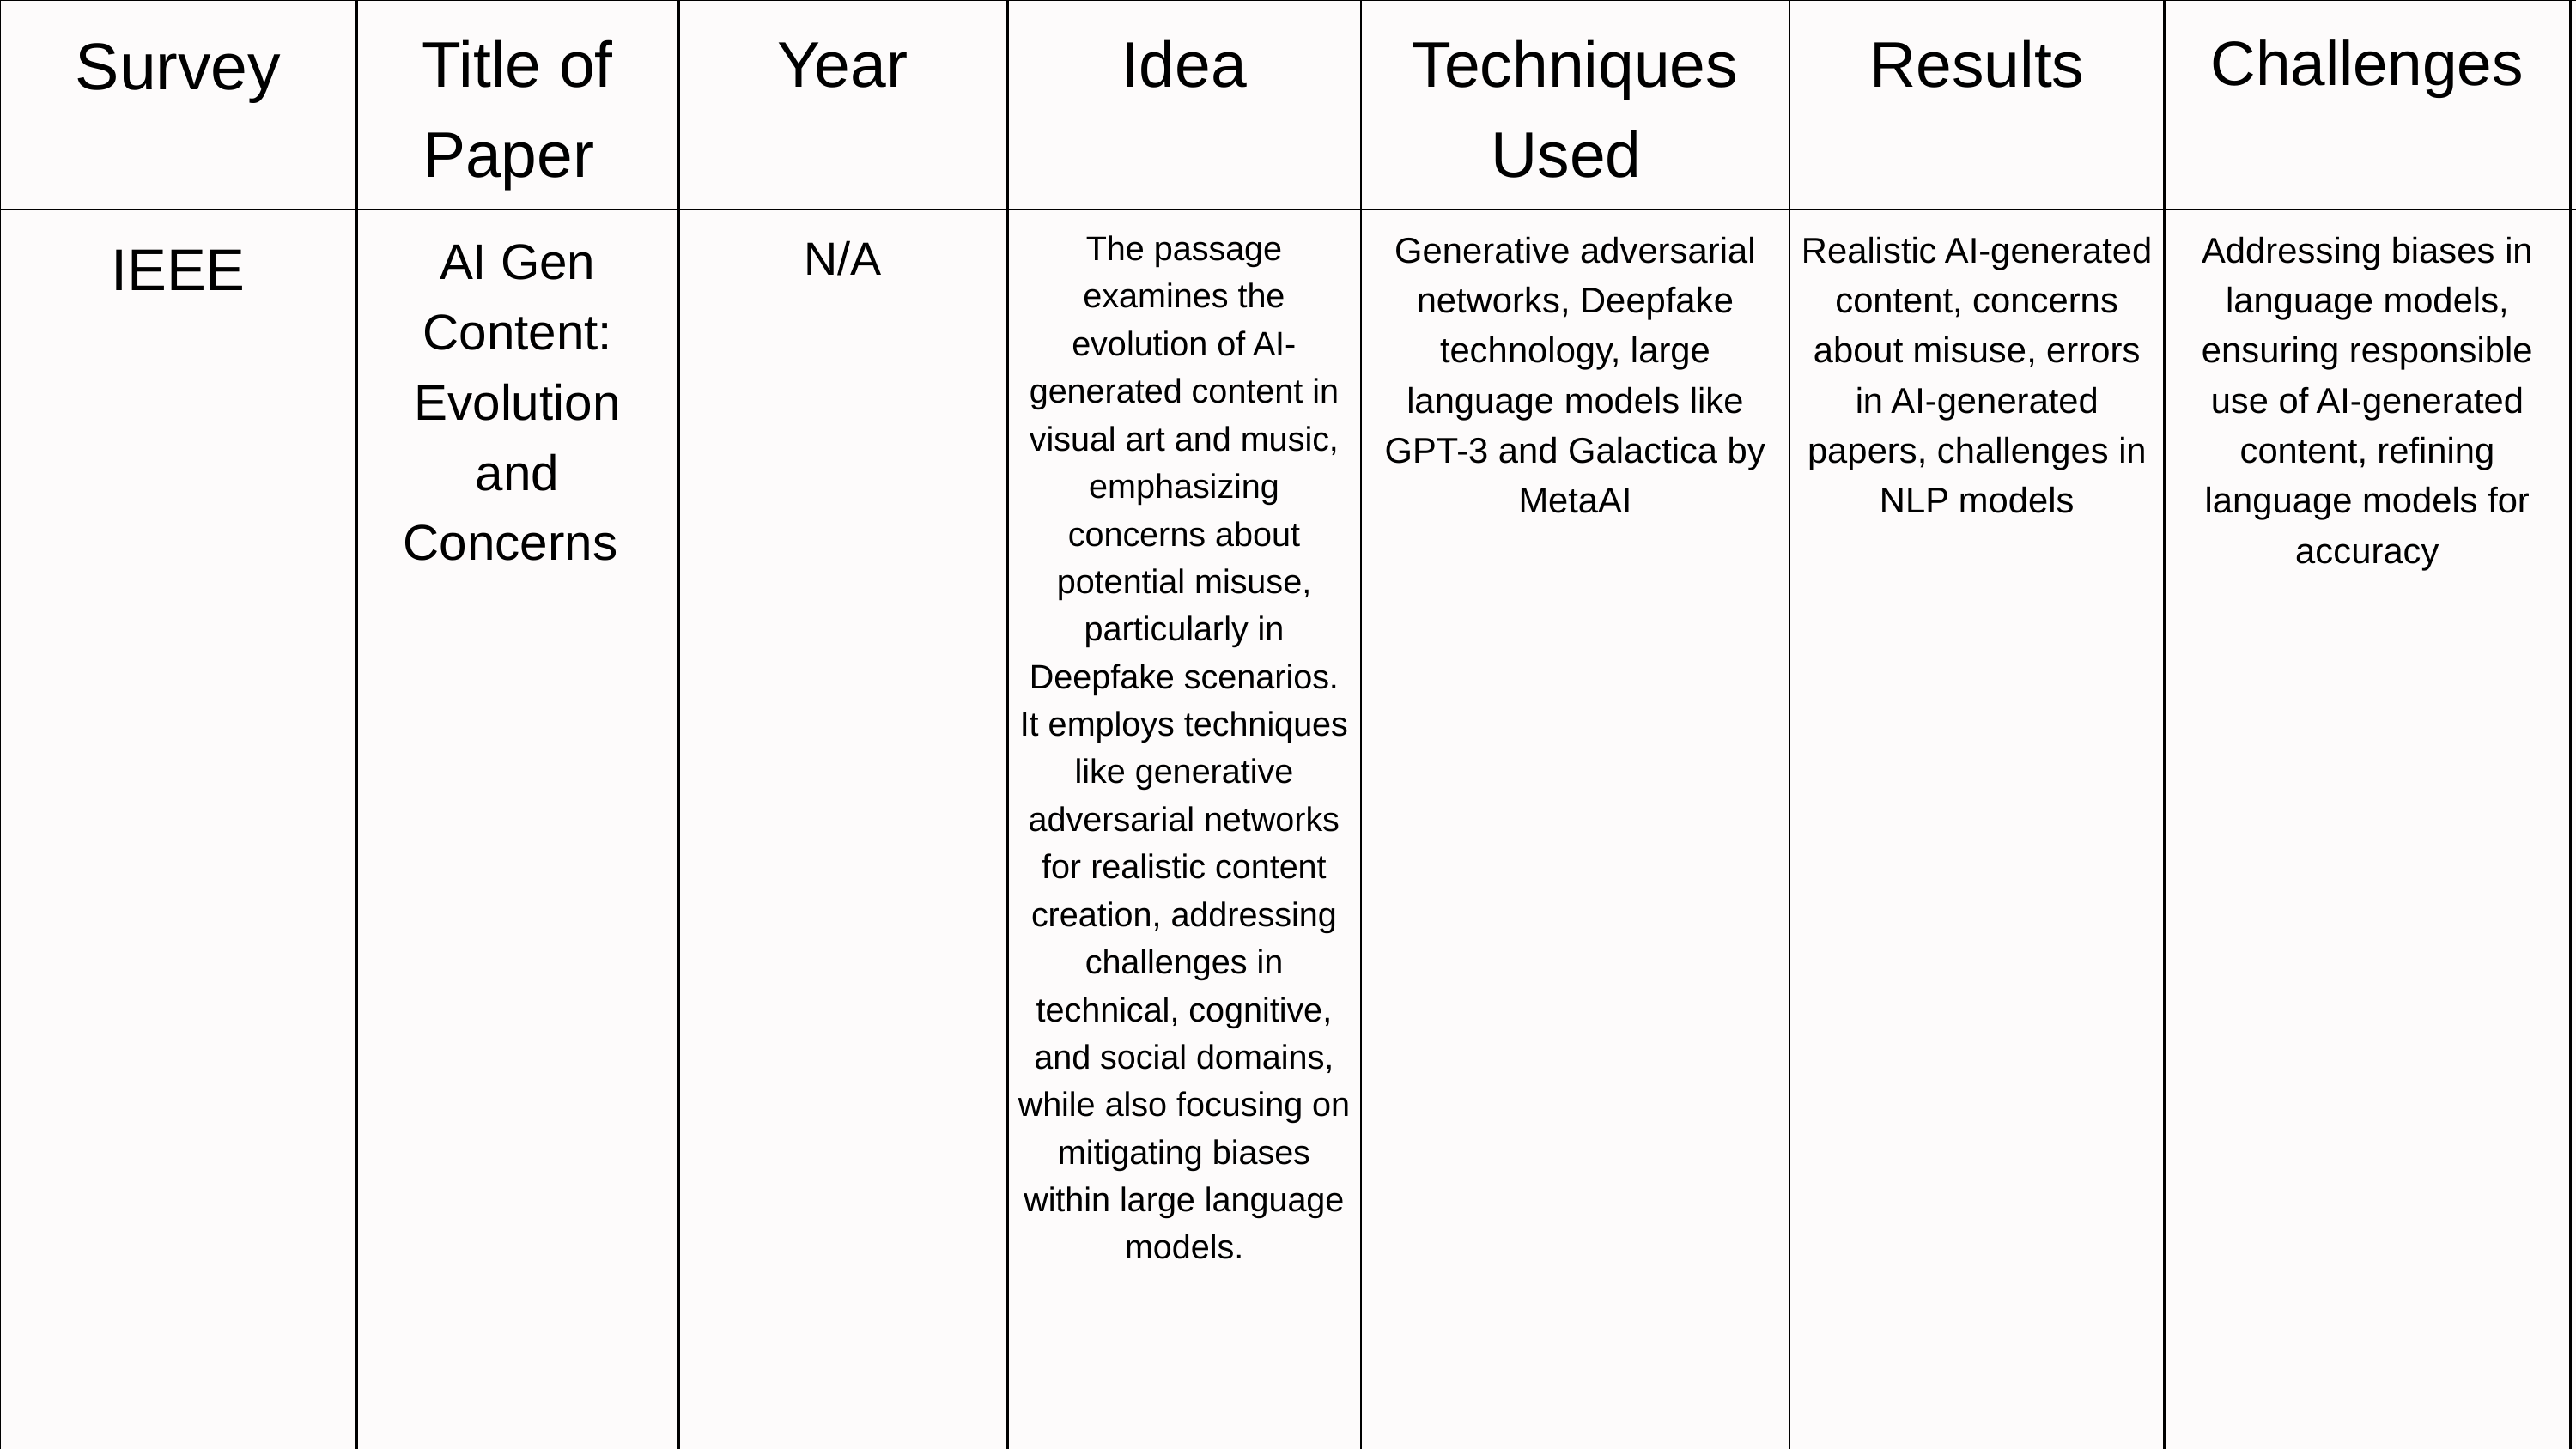

| Survey | Title of Paper | Year | Idea | Techniques Used | Results | Challenges |  |
| --- | --- | --- | --- | --- | --- | --- | --- |
| IEEE | AI Gen Content: Evolution and Concerns | N/A | The passage examines the evolution of AI-generated content in visual art and music, emphasizing concerns about potential misuse, particularly in Deepfake scenarios. It employs techniques like generative adversarial networks for realistic content creation, addressing challenges in technical, cognitive, and social domains, while also focusing on mitigating biases within large language models. | Generative adversarial networks, Deepfake technology, large language models like GPT-3 and Galactica by MetaAI | Realistic AI-generated content, concerns about misuse, errors in AI-generated papers, challenges in NLP models | Addressing biases in language models, ensuring responsible use of AI-generated content, refining language models for accuracy |  |
|  |  |  |  |  |  |  |  |
|  |  |  |  |  |  |  |  |
|  |  |  |  |  |  |  |  |
|  |  |  |  |  |  |  |  |